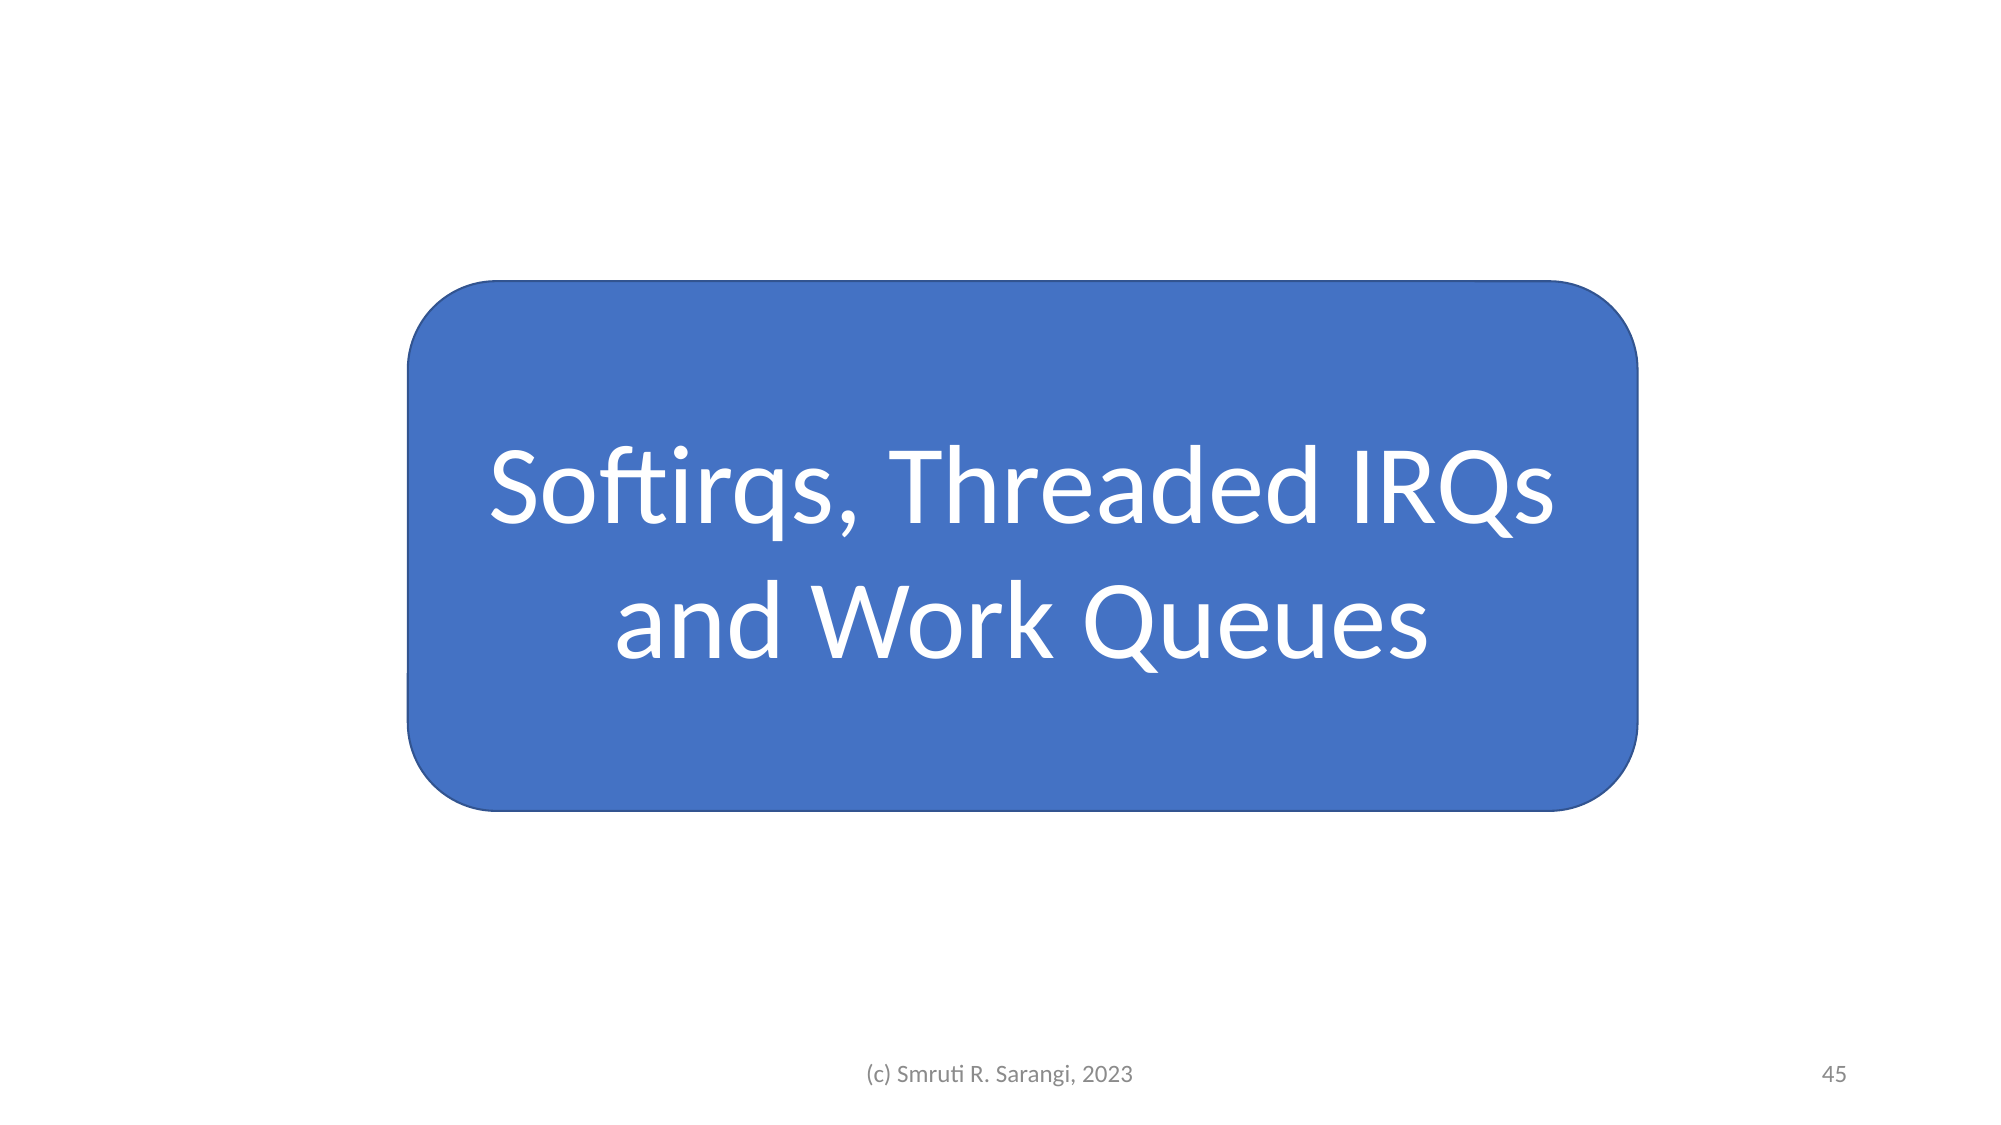

Softirqs, Threaded IRQs and Work Queues
(c) Smruti R. Sarangi, 2023
45